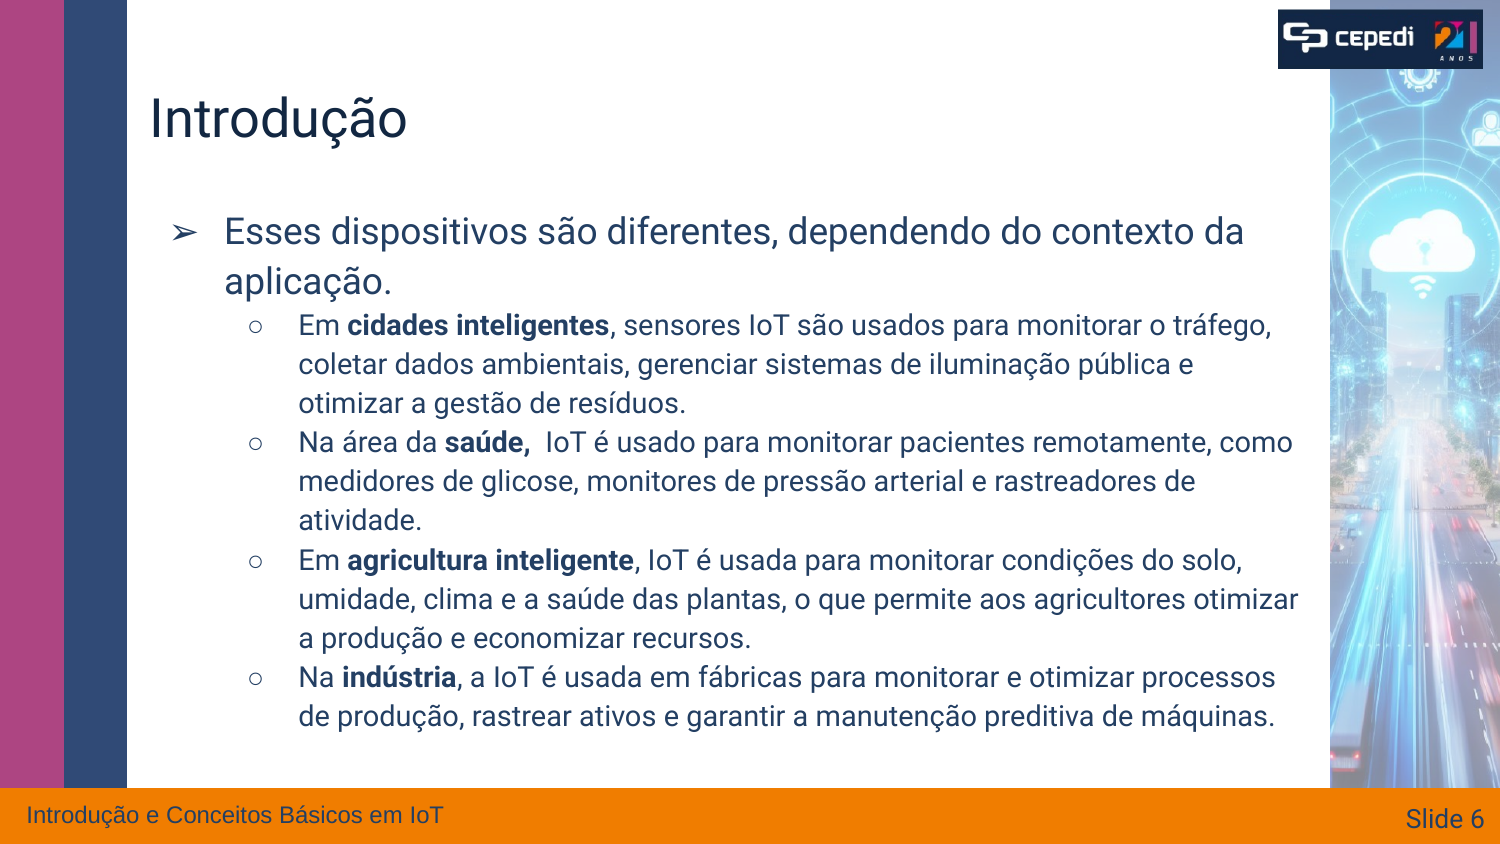

# Introdução
Esses dispositivos são diferentes, dependendo do contexto da aplicação.
Em cidades inteligentes, sensores IoT são usados para monitorar o tráfego, coletar dados ambientais, gerenciar sistemas de iluminação pública e otimizar a gestão de resíduos.
Na área da saúde,  IoT é usado para monitorar pacientes remotamente, como medidores de glicose, monitores de pressão arterial e rastreadores de atividade.
Em agricultura inteligente, IoT é usada para monitorar condições do solo, umidade, clima e a saúde das plantas, o que permite aos agricultores otimizar a produção e economizar recursos.
Na indústria, a IoT é usada em fábricas para monitorar e otimizar processos de produção, rastrear ativos e garantir a manutenção preditiva de máquinas.
Introdução e Conceitos Básicos em IoT
Slide 6